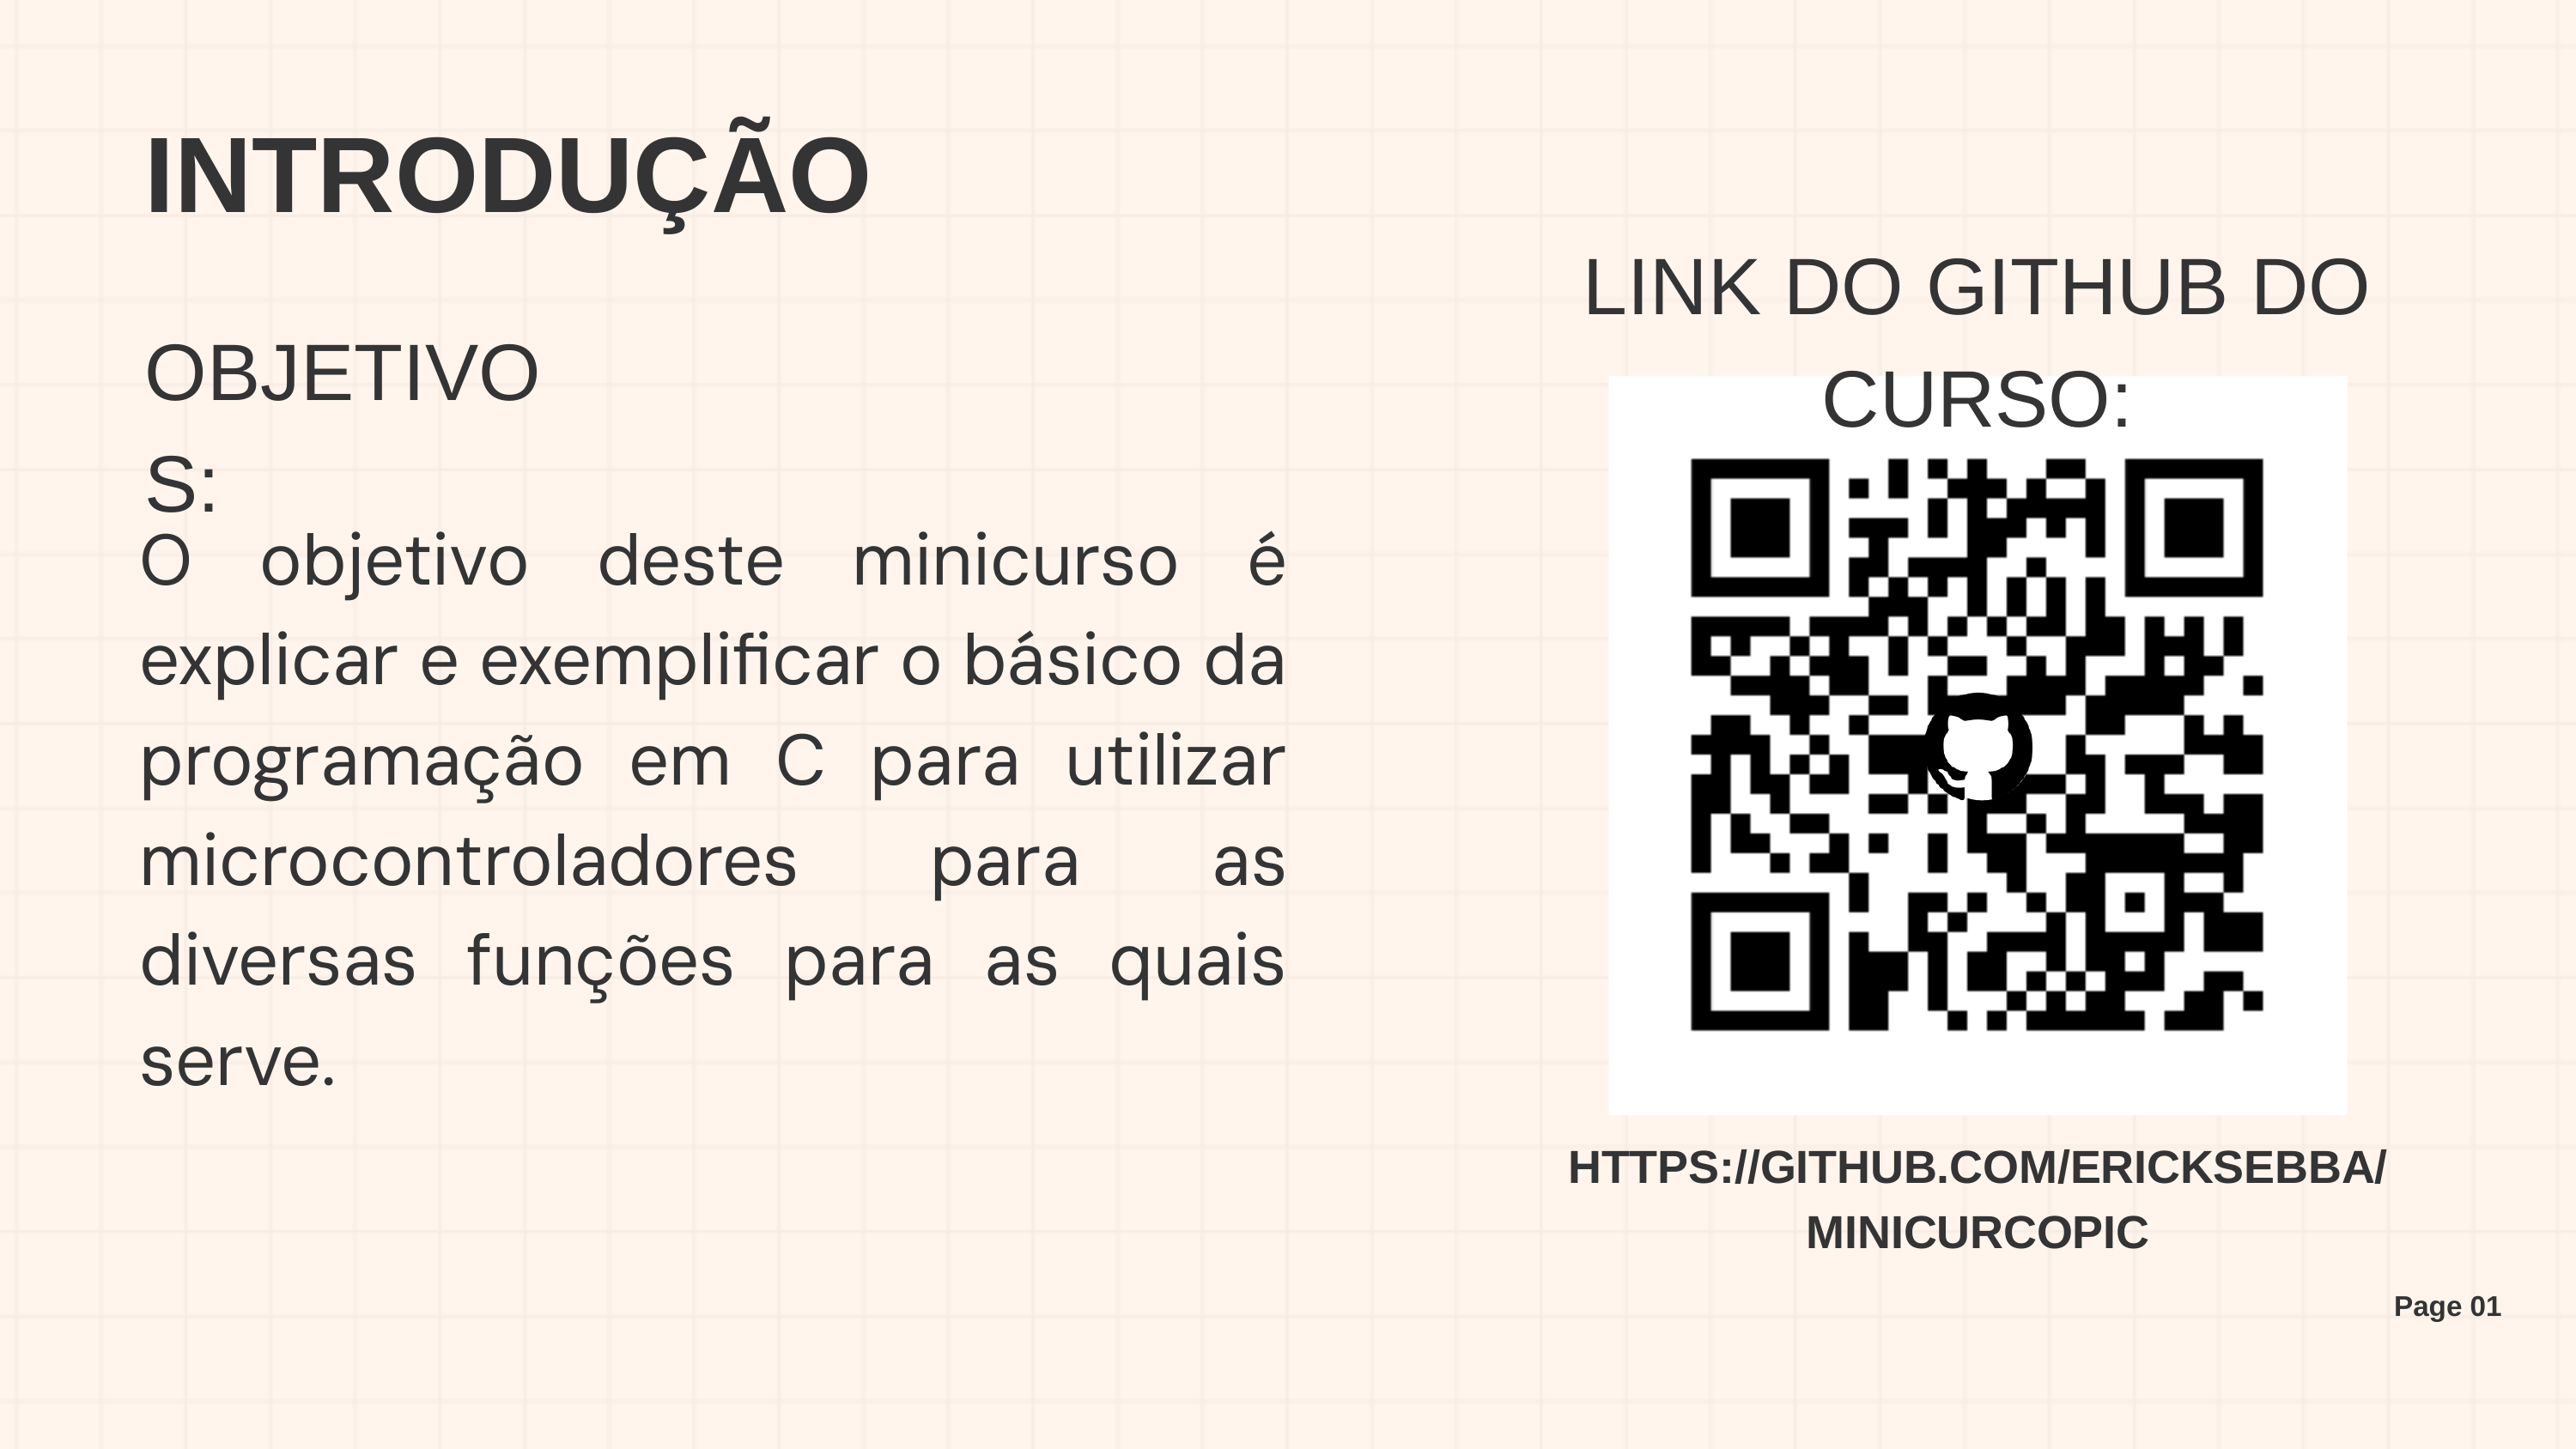

INTRODUÇÃO
LINK DO GITHUB DO CURSO:
OBJETIVOS:

O objetivo deste minicurso é explicar e exemplificar o básico da programação em C para utilizar microcontroladores para as diversas funções para as quais serve.

HTTPS://GITHUB.COM/ERICKSEBBA/MINICURCOPIC
Page 01